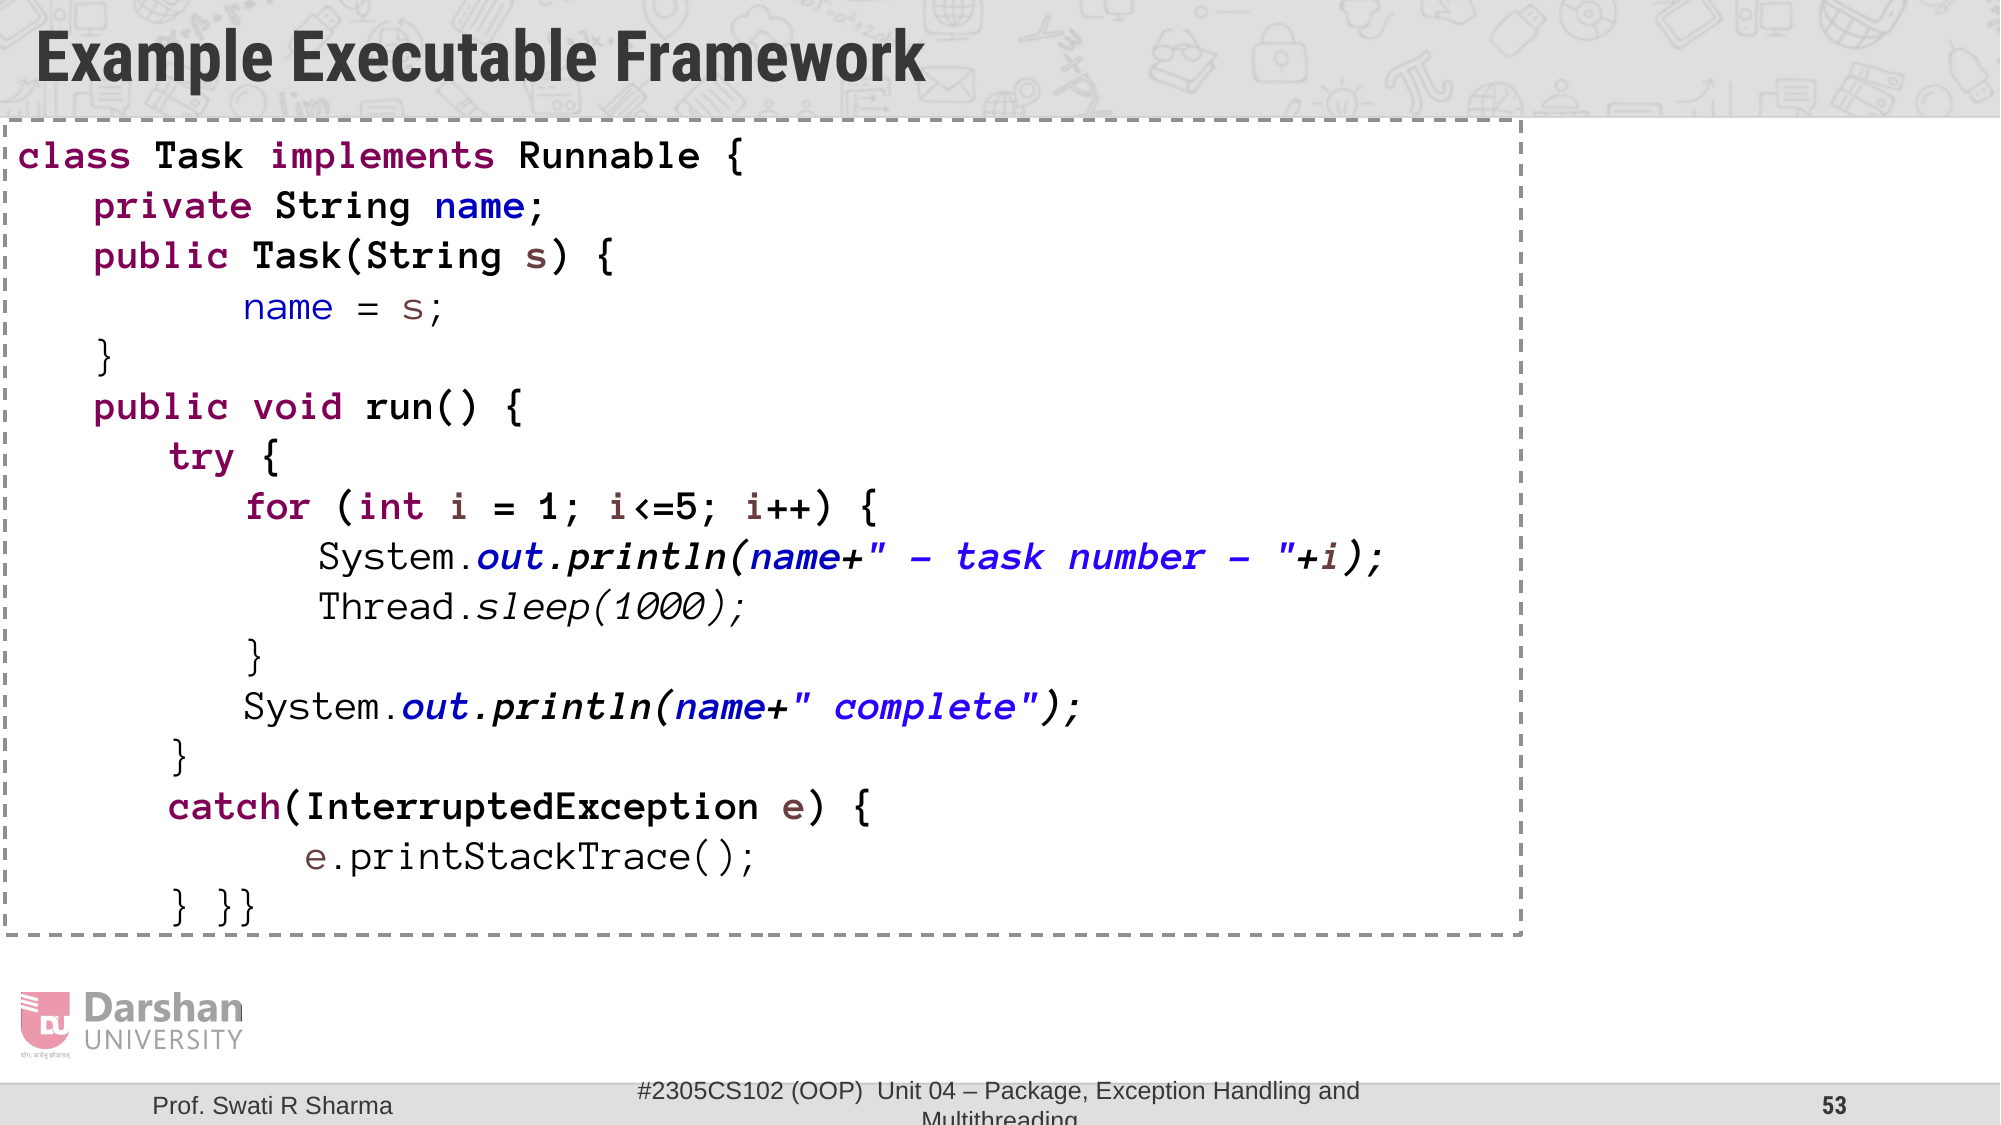

# Example Executable Framework
class Task implements Runnable {
private String name;
public Task(String s) {
	name = s;
}
public void run() {
try {
for (int i = 1; i<=5; i++) {
System.out.println(name+" - task number - "+i);
Thread.sleep(1000);
}
System.out.println(name+" complete");
}
catch(InterruptedException e) {
      e.printStackTrace();
} }}